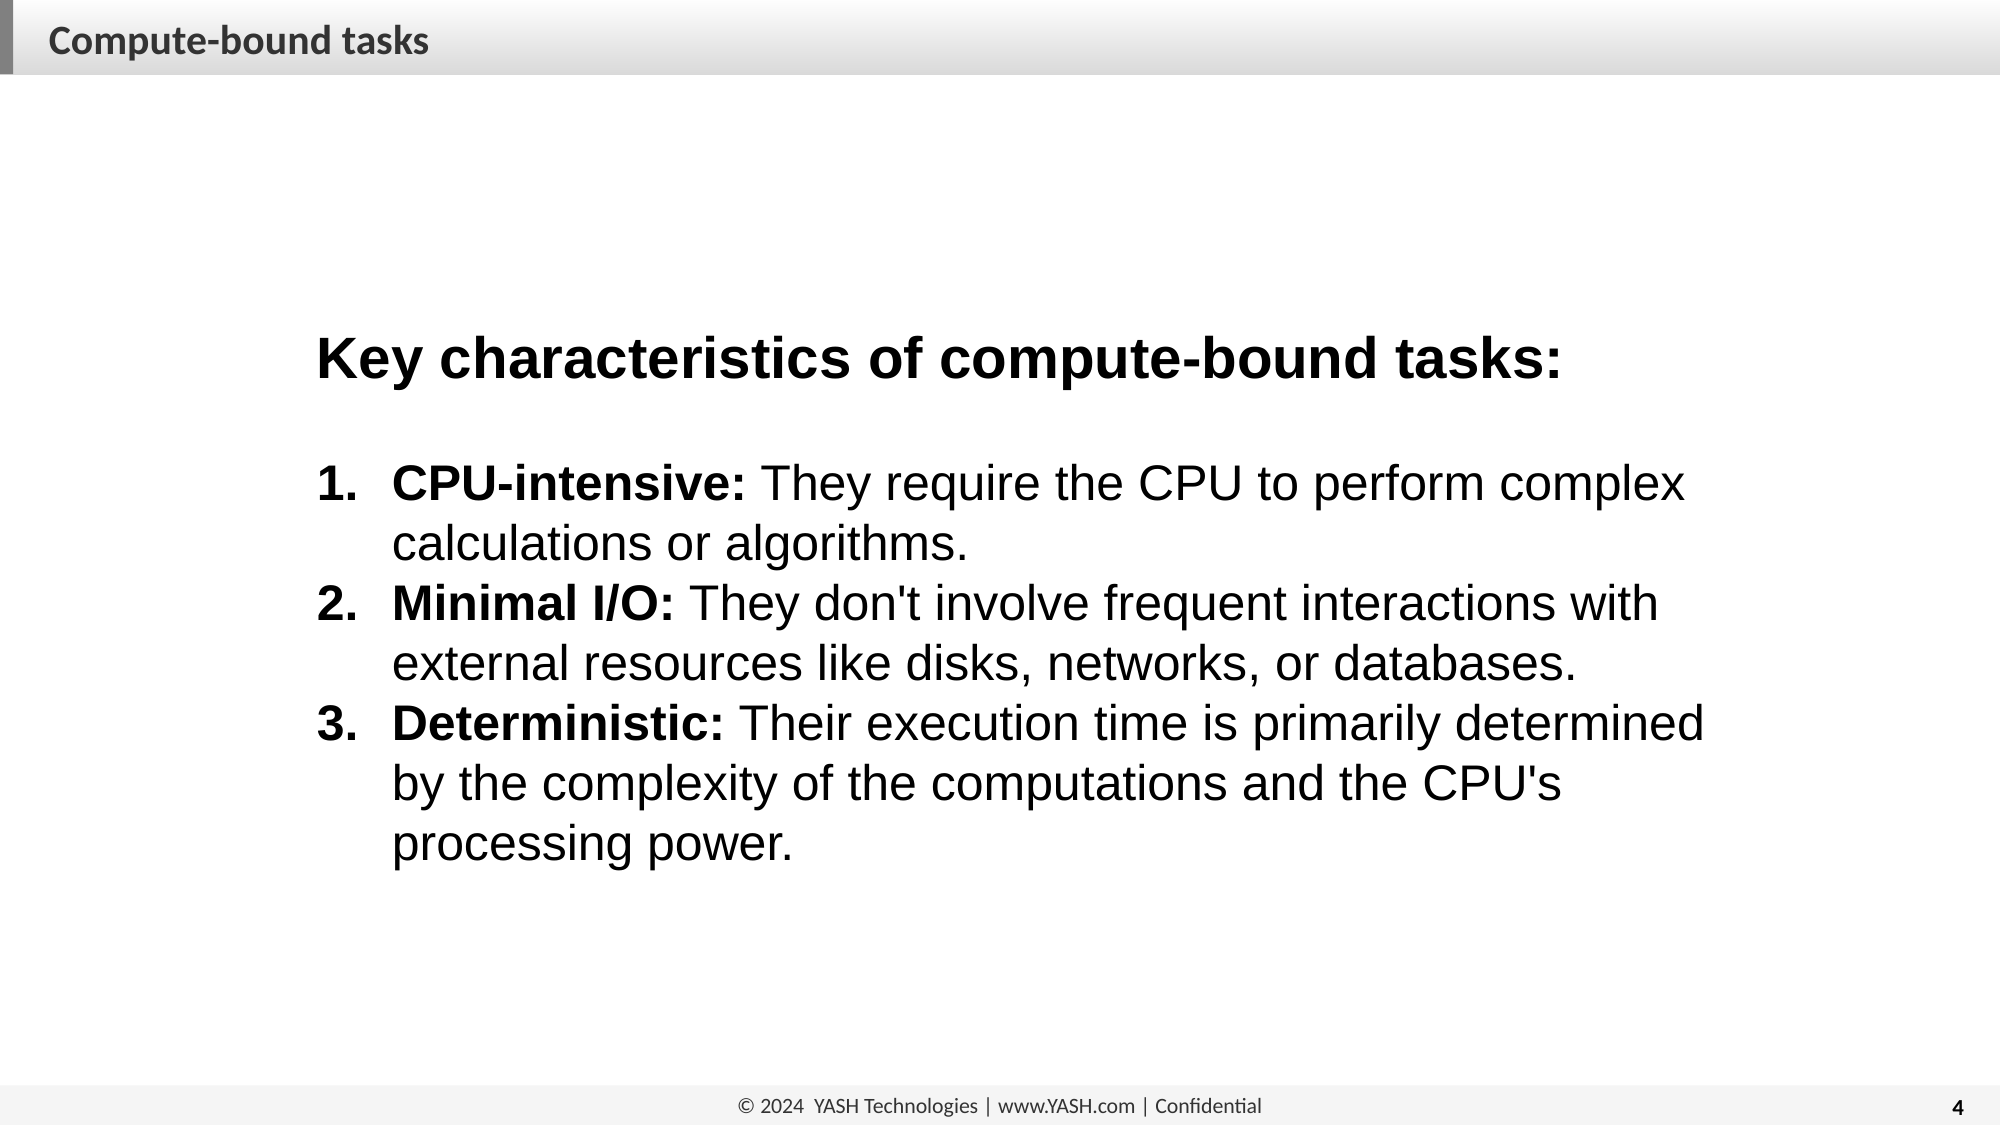

Compute-bound tasks
Key characteristics of compute-bound tasks:

CPU-intensive: They require the CPU to perform complex calculations or algorithms.
Minimal I/O: They don't involve frequent interactions with external resources like disks, networks, or databases.
Deterministic: Their execution time is primarily determined by the complexity of the computations and the CPU's processing power.